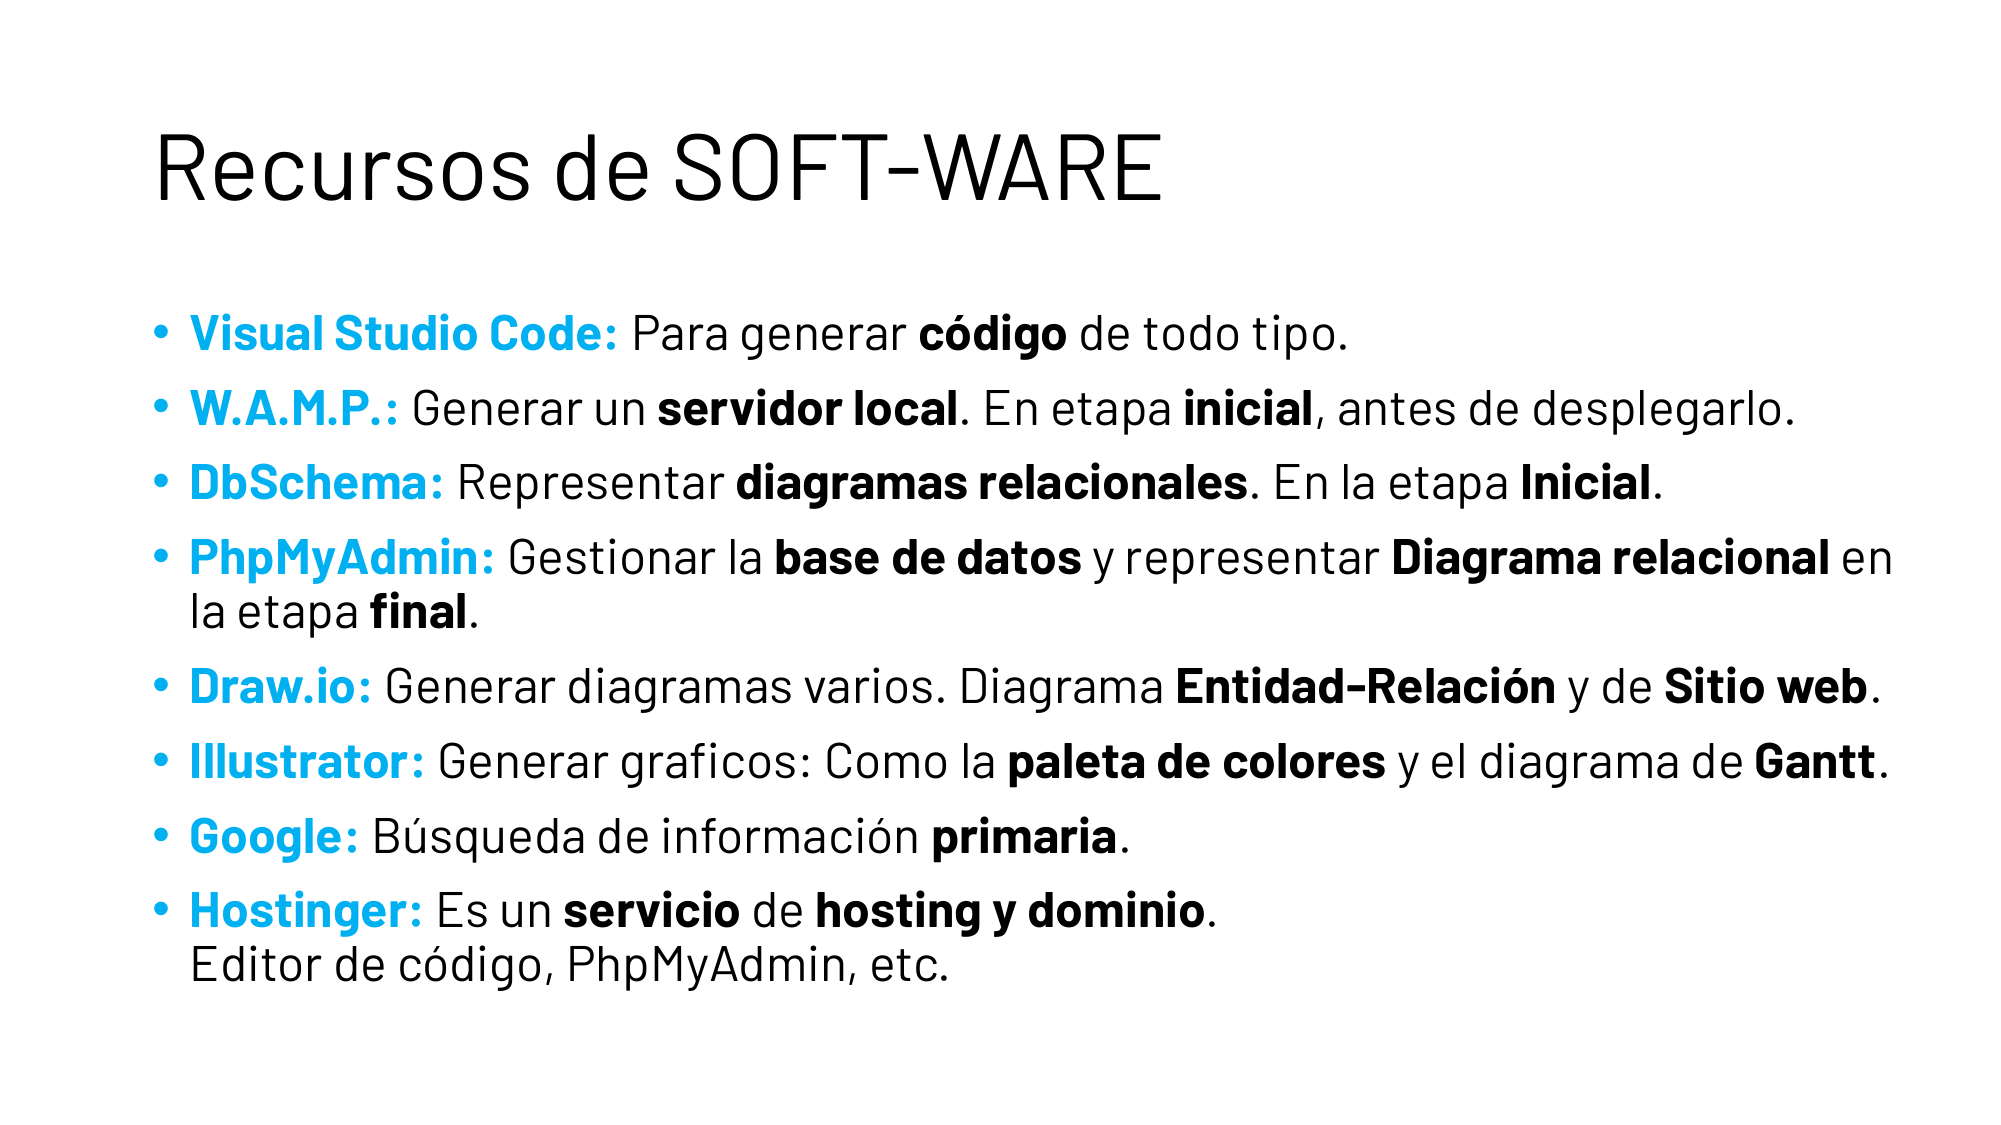

# Recursos de SOFT-WARE
Visual Studio Code: Para generar código de todo tipo.
W.A.M.P.: Generar un servidor local. En etapa inicial, antes de desplegarlo.
DbSchema: Representar diagramas relacionales. En la etapa Inicial.
PhpMyAdmin: Gestionar la base de datos y representar Diagrama relacional en la etapa final.
Draw.io: Generar diagramas varios. Diagrama Entidad-Relación y de Sitio web.
Illustrator: Generar graficos: Como la paleta de colores y el diagrama de Gantt.
Google: Búsqueda de información primaria.
Hostinger: Es un servicio de hosting y dominio.
Editor de código, PhpMyAdmin, etc.